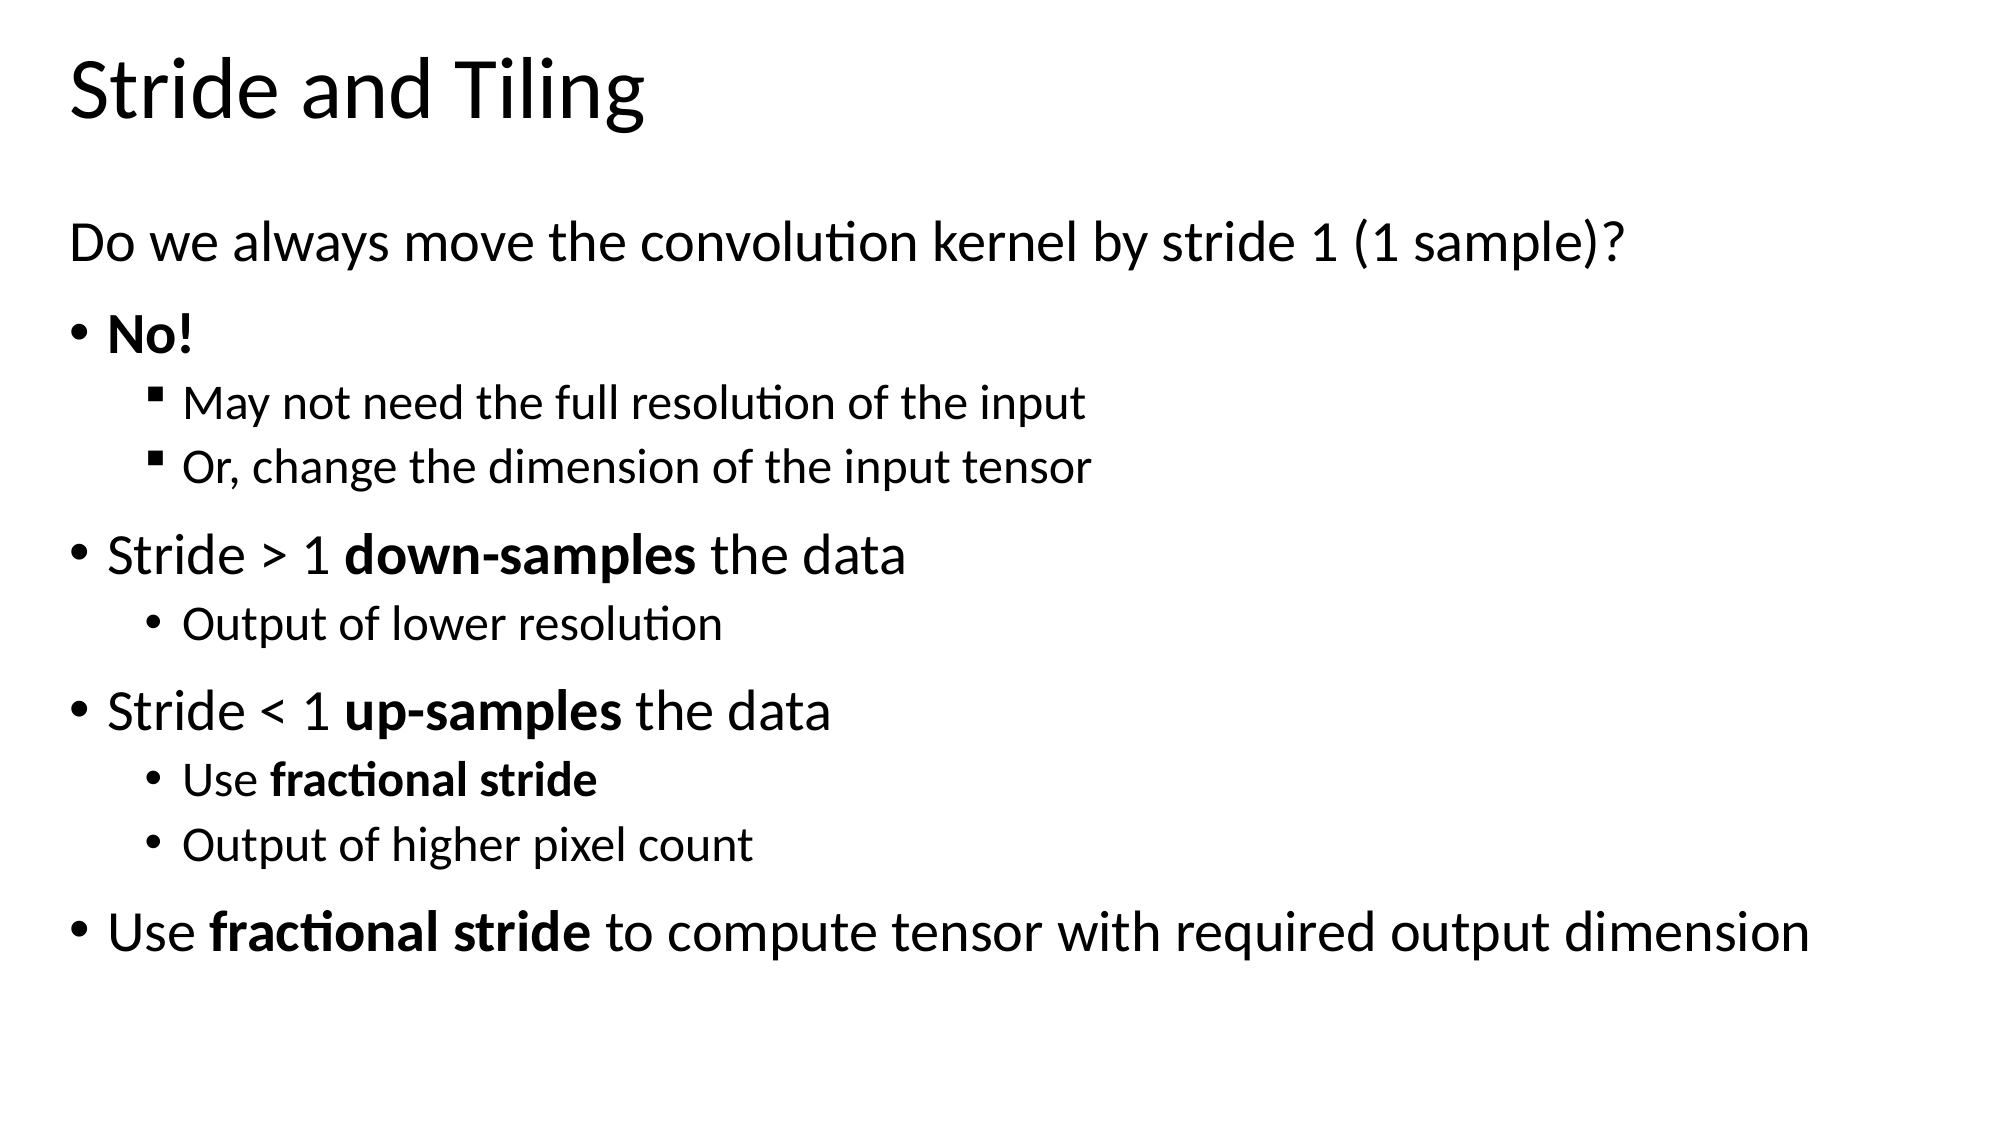

# Stride and Tiling
Do we always move the convolution kernel by stride 1 (1 sample)?
No!
May not need the full resolution of the input
Or, change the dimension of the input tensor
Stride > 1 down-samples the data
Output of lower resolution
Stride < 1 up-samples the data
Use fractional stride
Output of higher pixel count
Use fractional stride to compute tensor with required output dimension